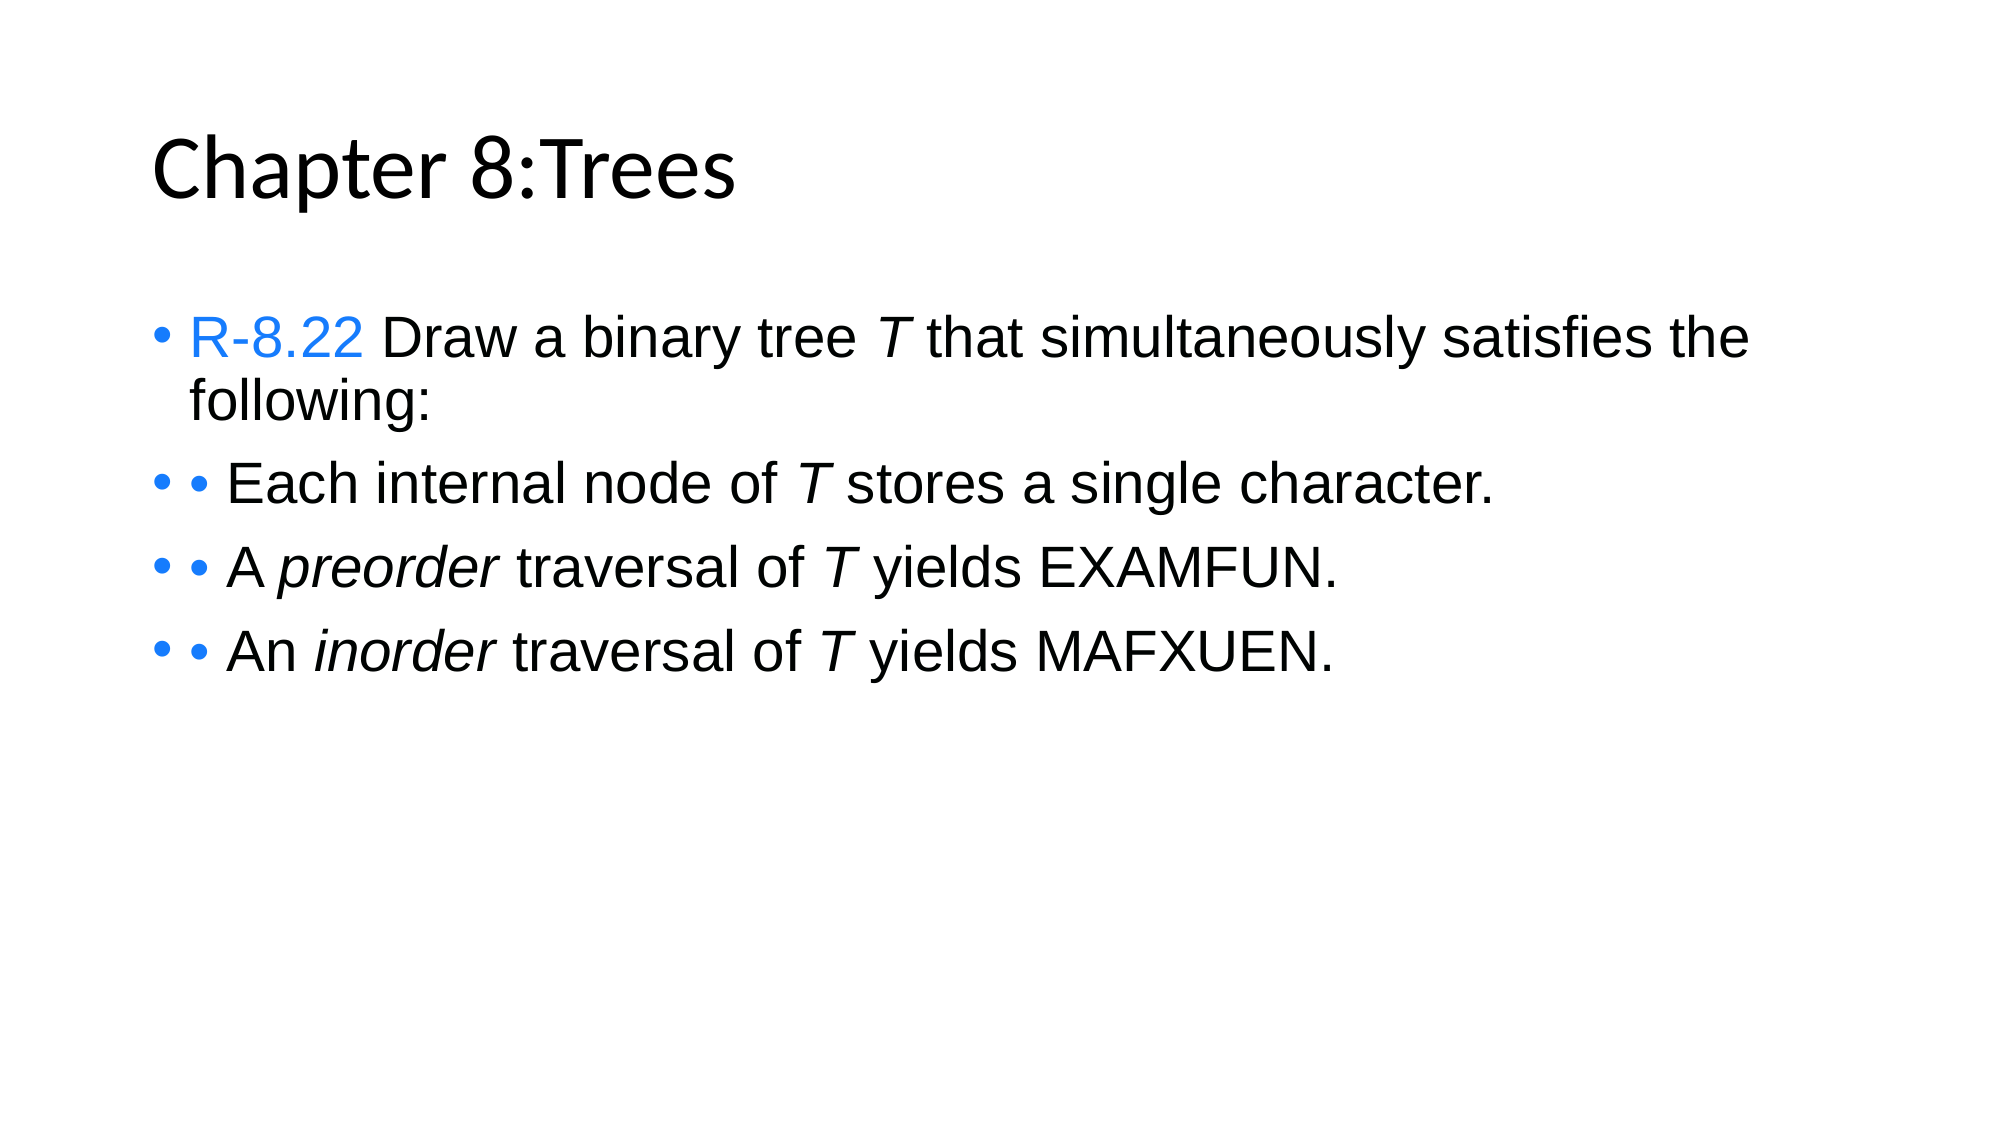

# Chapter 8:Trees
R-8.22 Draw a binary tree T that simultaneously satisfies the following:
• Each internal node of T stores a single character.
• A preorder traversal of T yields EXAMFUN.
• An inorder traversal of T yields MAFXUEN.